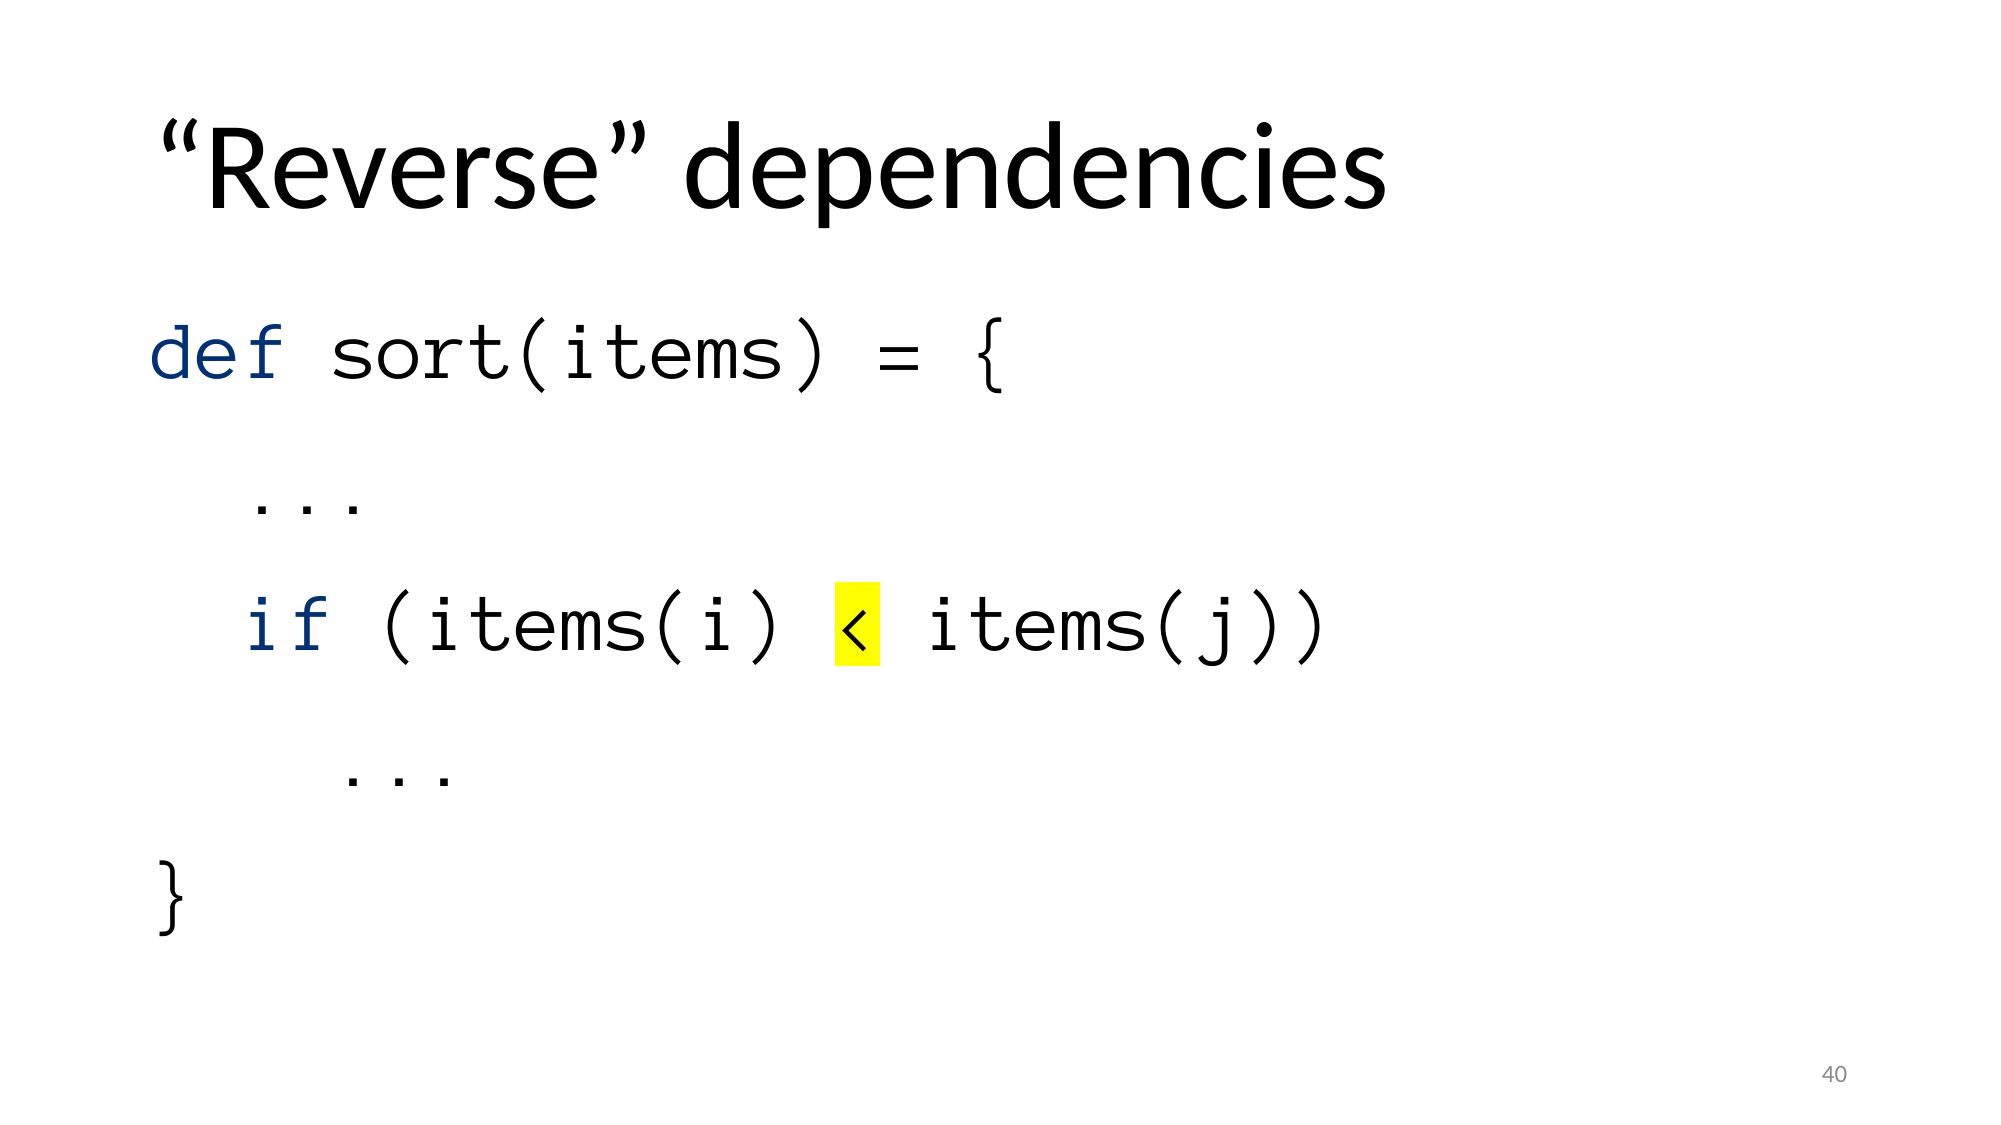

# “Reverse” dependencies
def sort(items) = {
  ...
  if (items(i) < items(j))
    ...
}
40